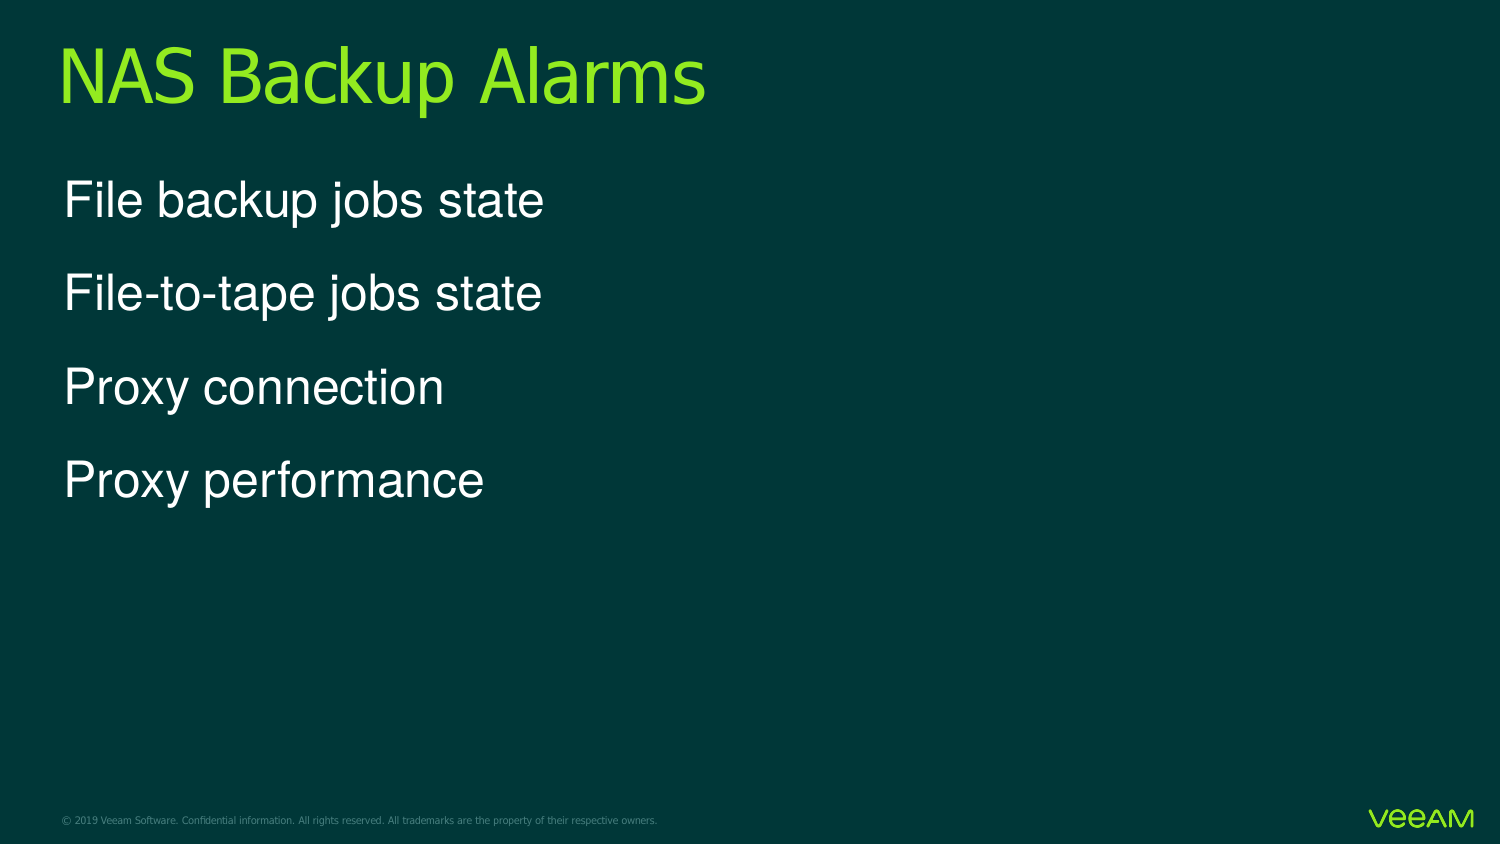

# NAS Backup Alarms
File backup jobs state
File-to-tape jobs state
Proxy connection
Proxy performance